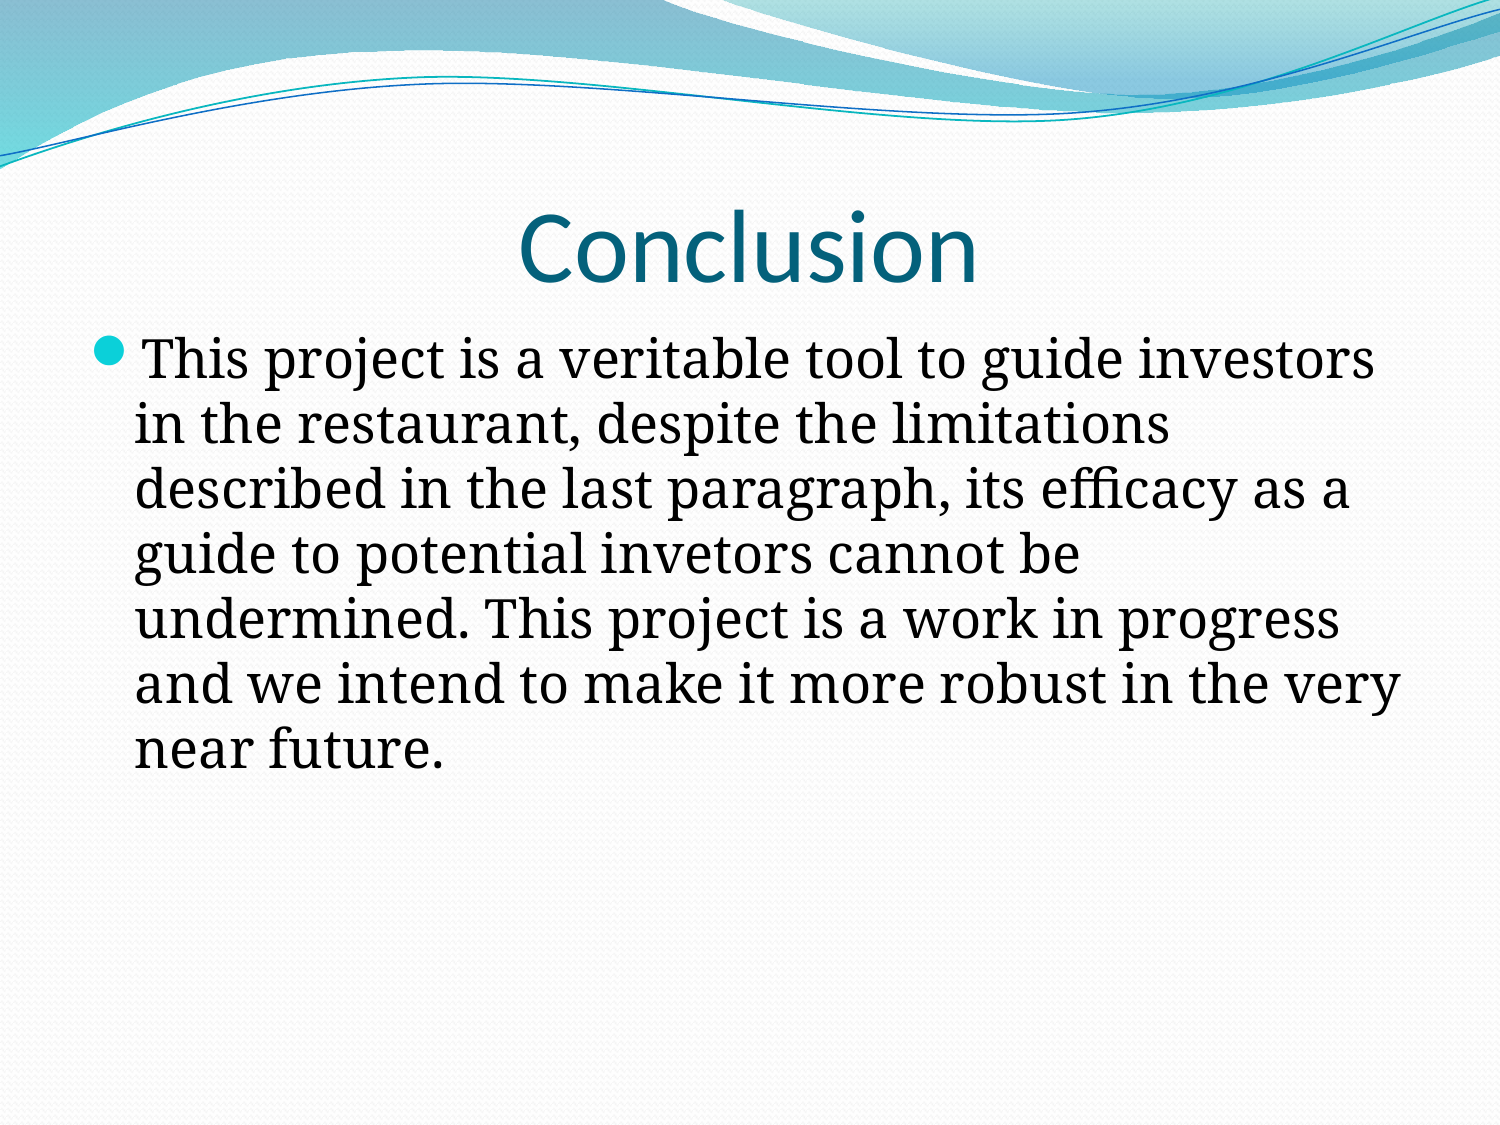

# Conclusion
This project is a veritable tool to guide investors in the restaurant, despite the limitations described in the last paragraph, its efficacy as a guide to potential invetors cannot be undermined. This project is a work in progress  and we intend to make it more robust in the very near future.